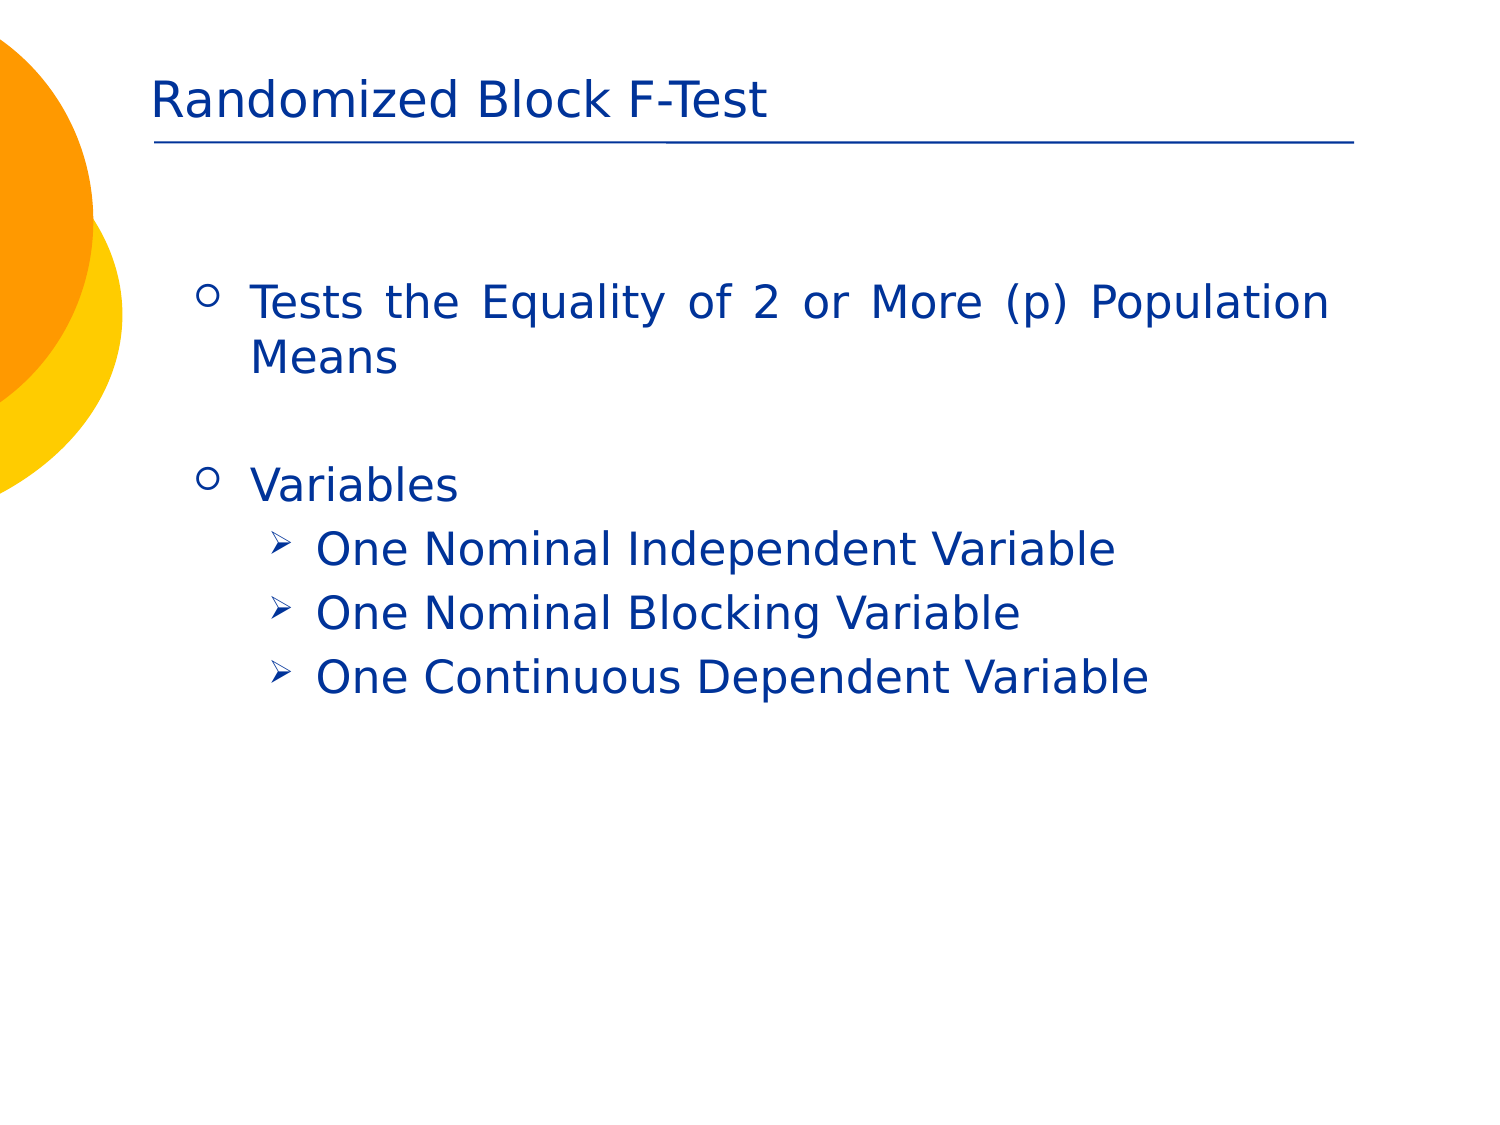

# Randomized Block F-Test
Tests the Equality of 2 or More (p) Population Means

Variables
One Nominal Independent Variable
One Nominal Blocking Variable
One Continuous Dependent Variable